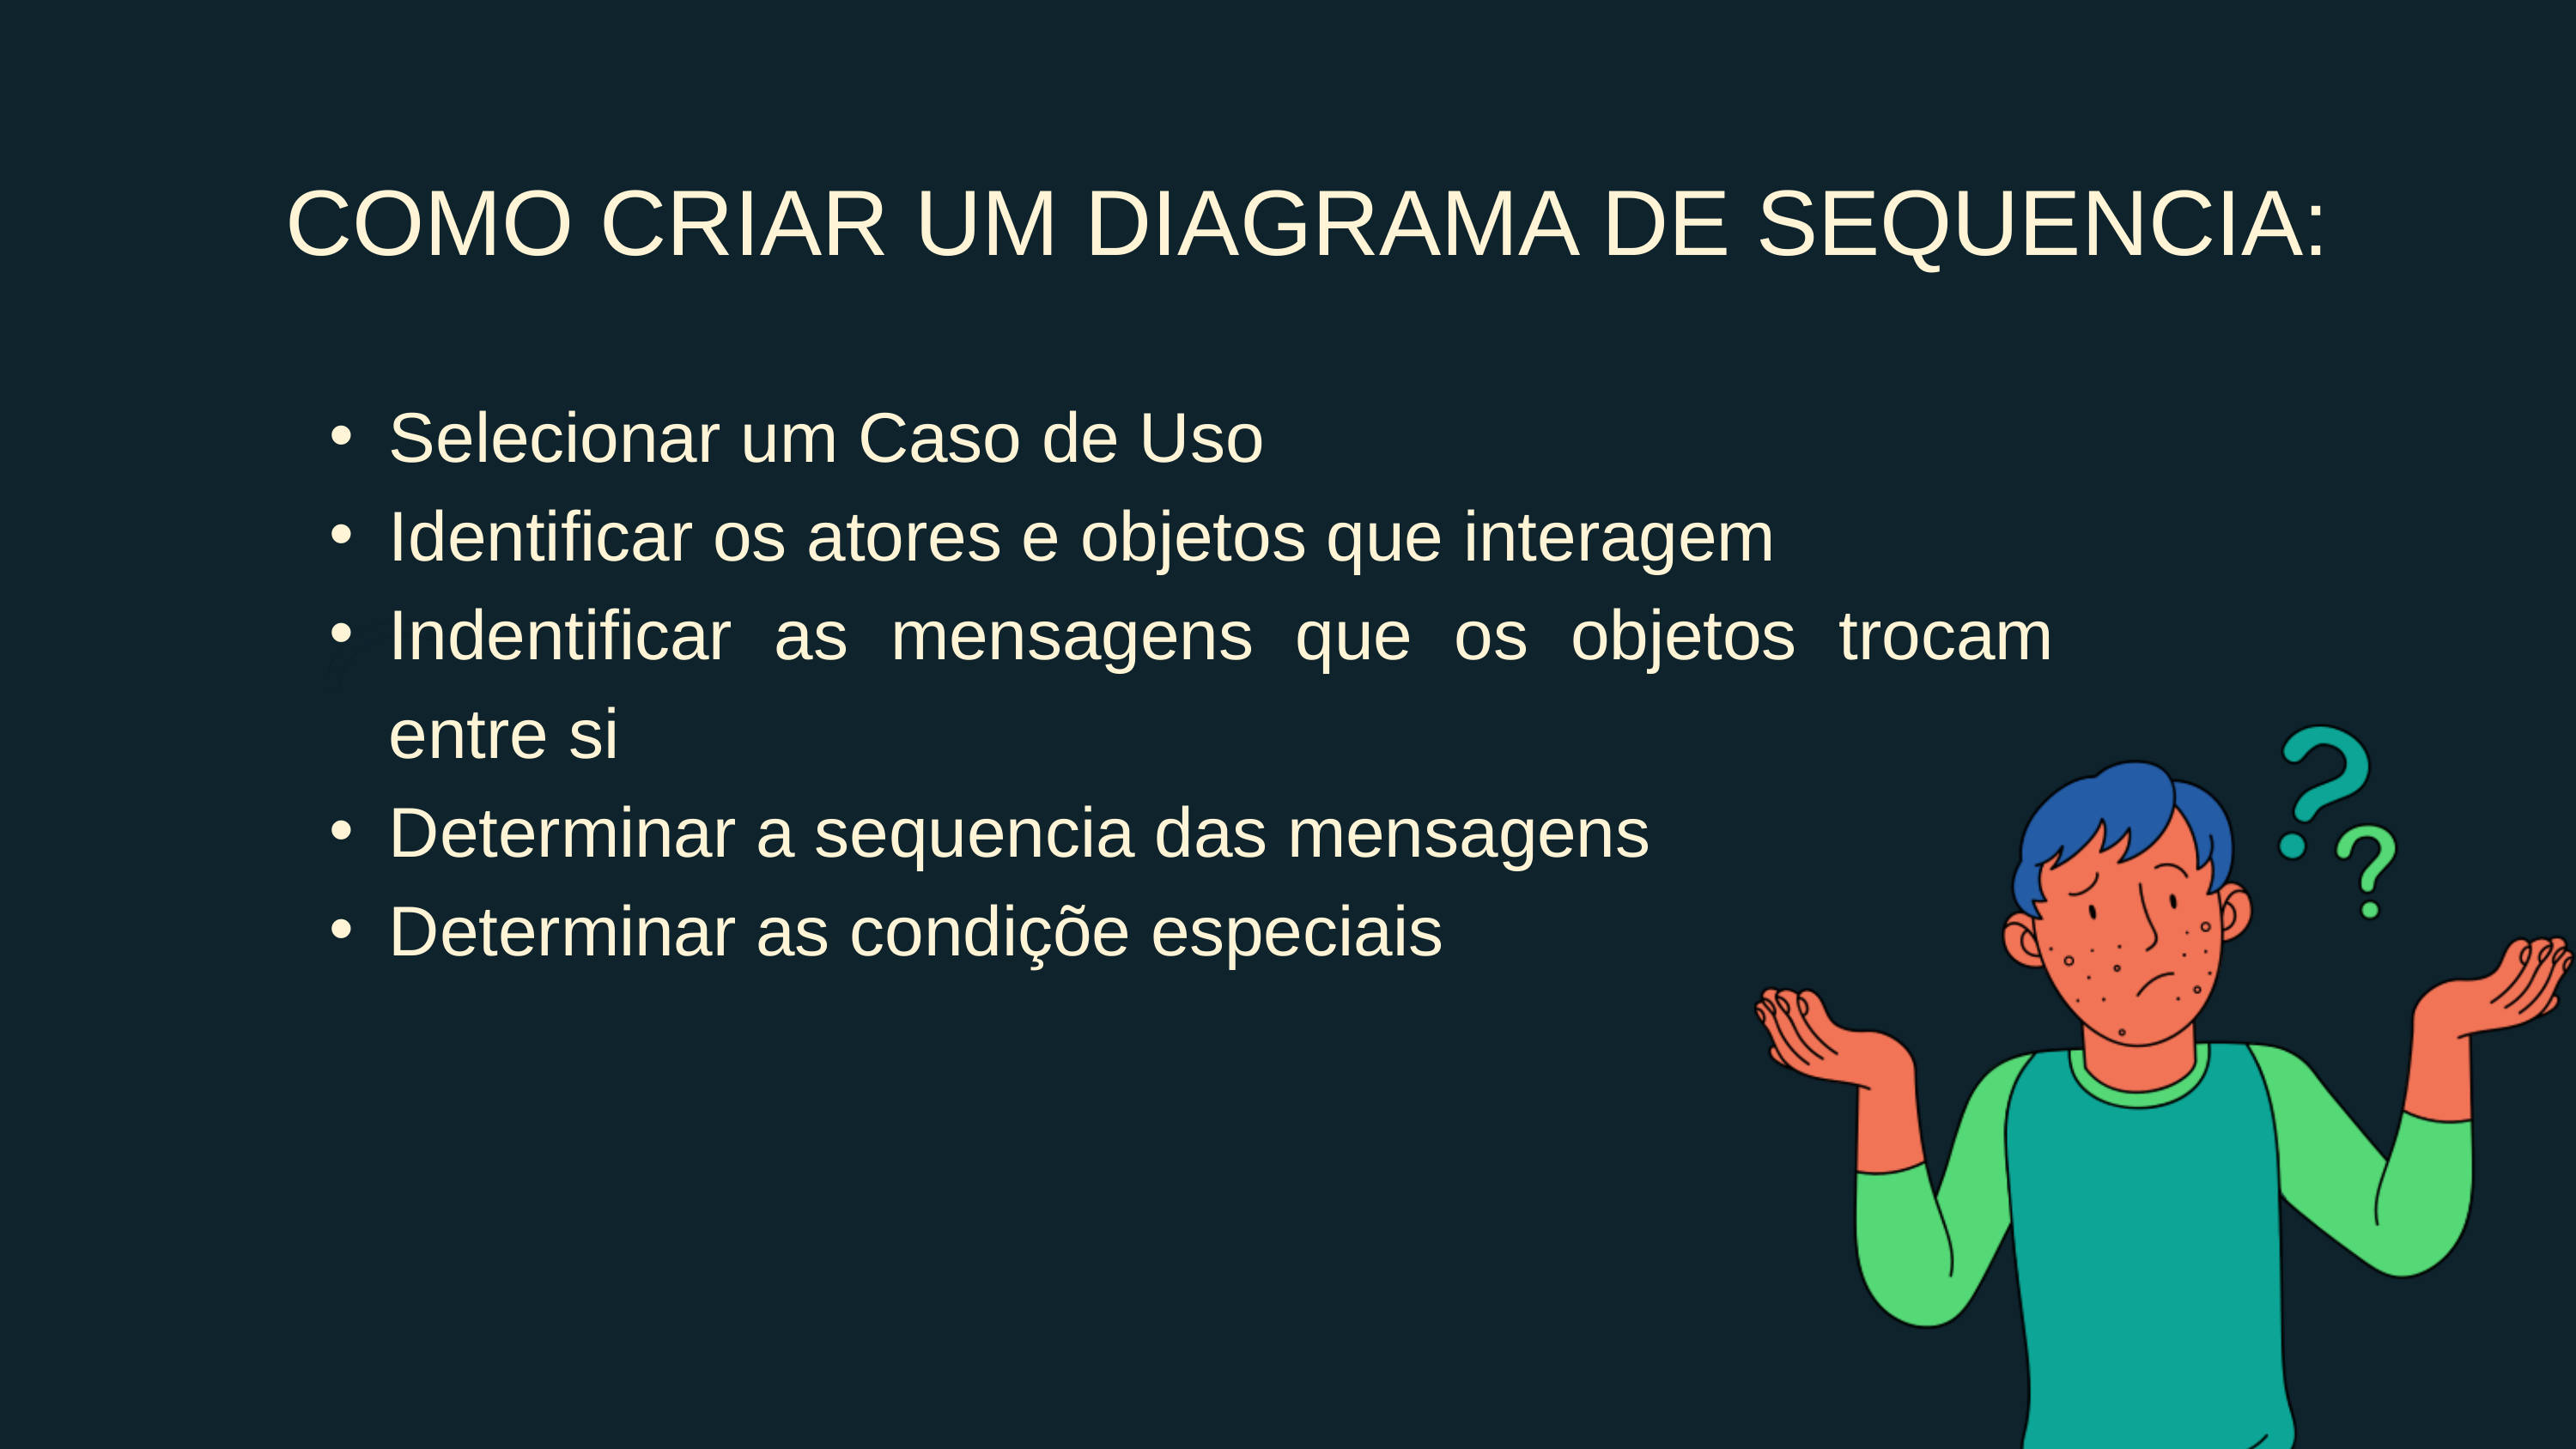

COMO CRIAR UM DIAGRAMA DE SEQUENCIA:

Selecionar um Caso de Uso
Identificar os atores e objetos que interagem
Indentificar as mensagens que os objetos trocam entre si
Determinar a sequencia das mensagens
Determinar as condiçõe especiais